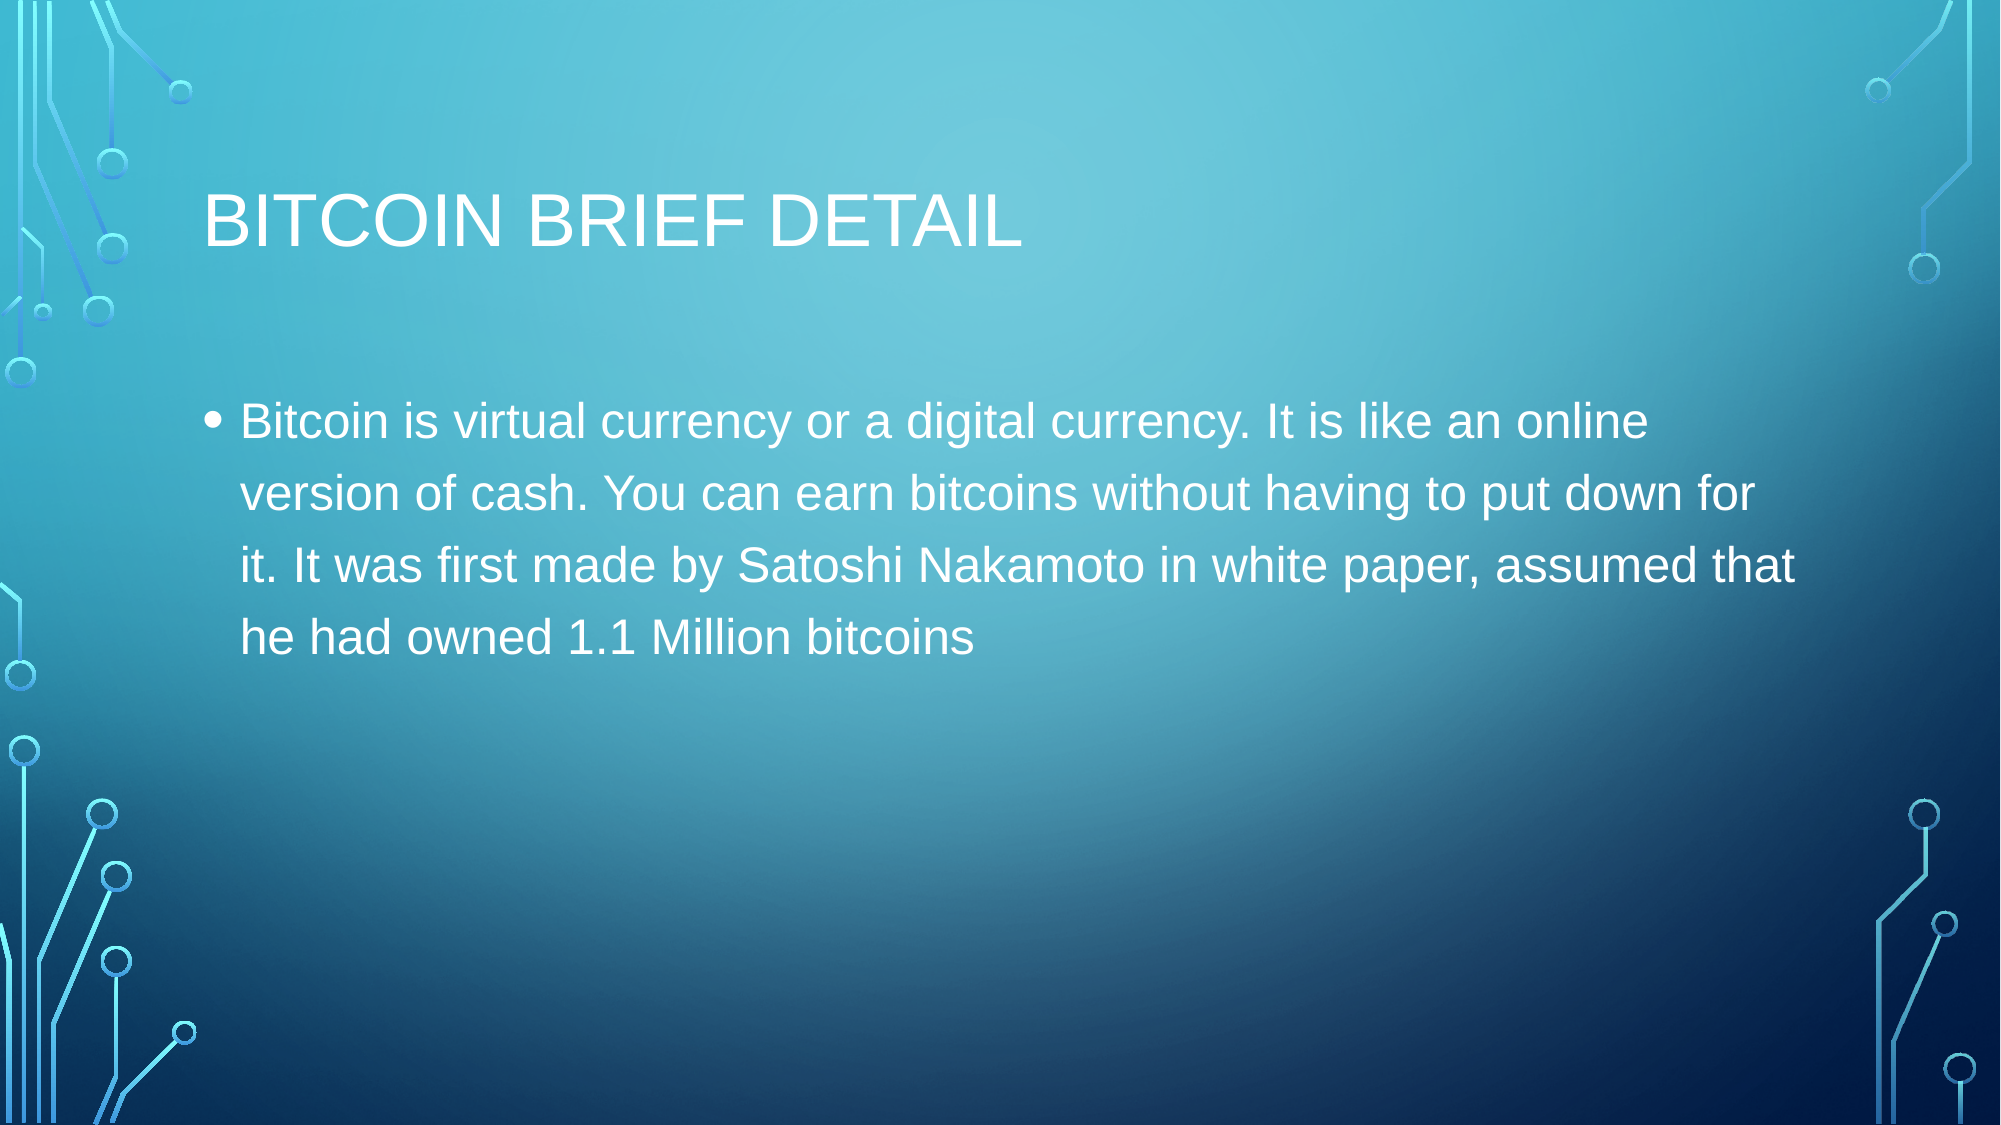

# Bitcoin brief detail
Bitcoin is virtual currency or a digital currency. It is like an online version of cash. You can earn bitcoins without having to put down for it. It was first made by Satoshi Nakamoto in white paper, assumed that he had owned 1.1 Million bitcoins